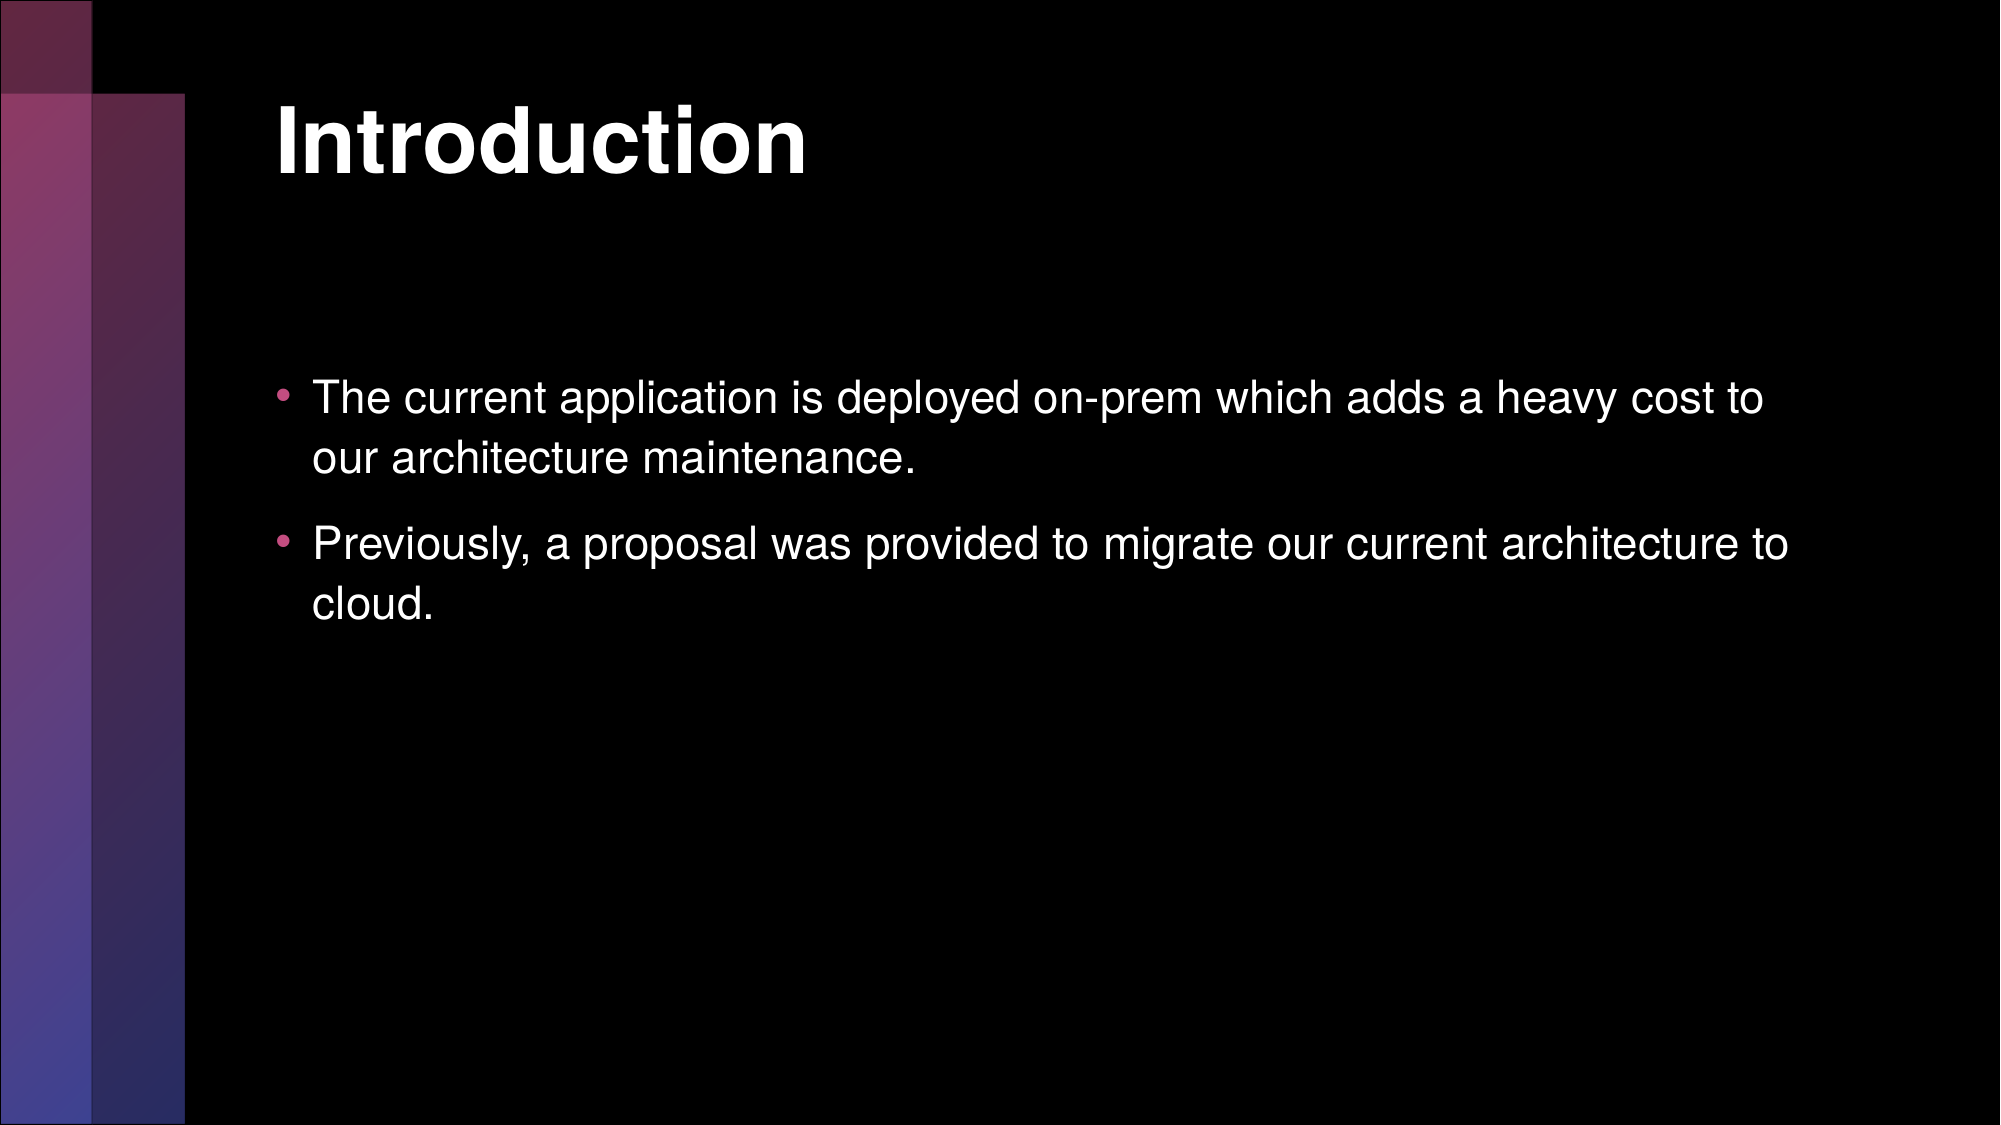

# Introduction
The current application is deployed on-prem which adds a heavy cost to our architecture maintenance.
Previously, a proposal was provided to migrate our current architecture to cloud.